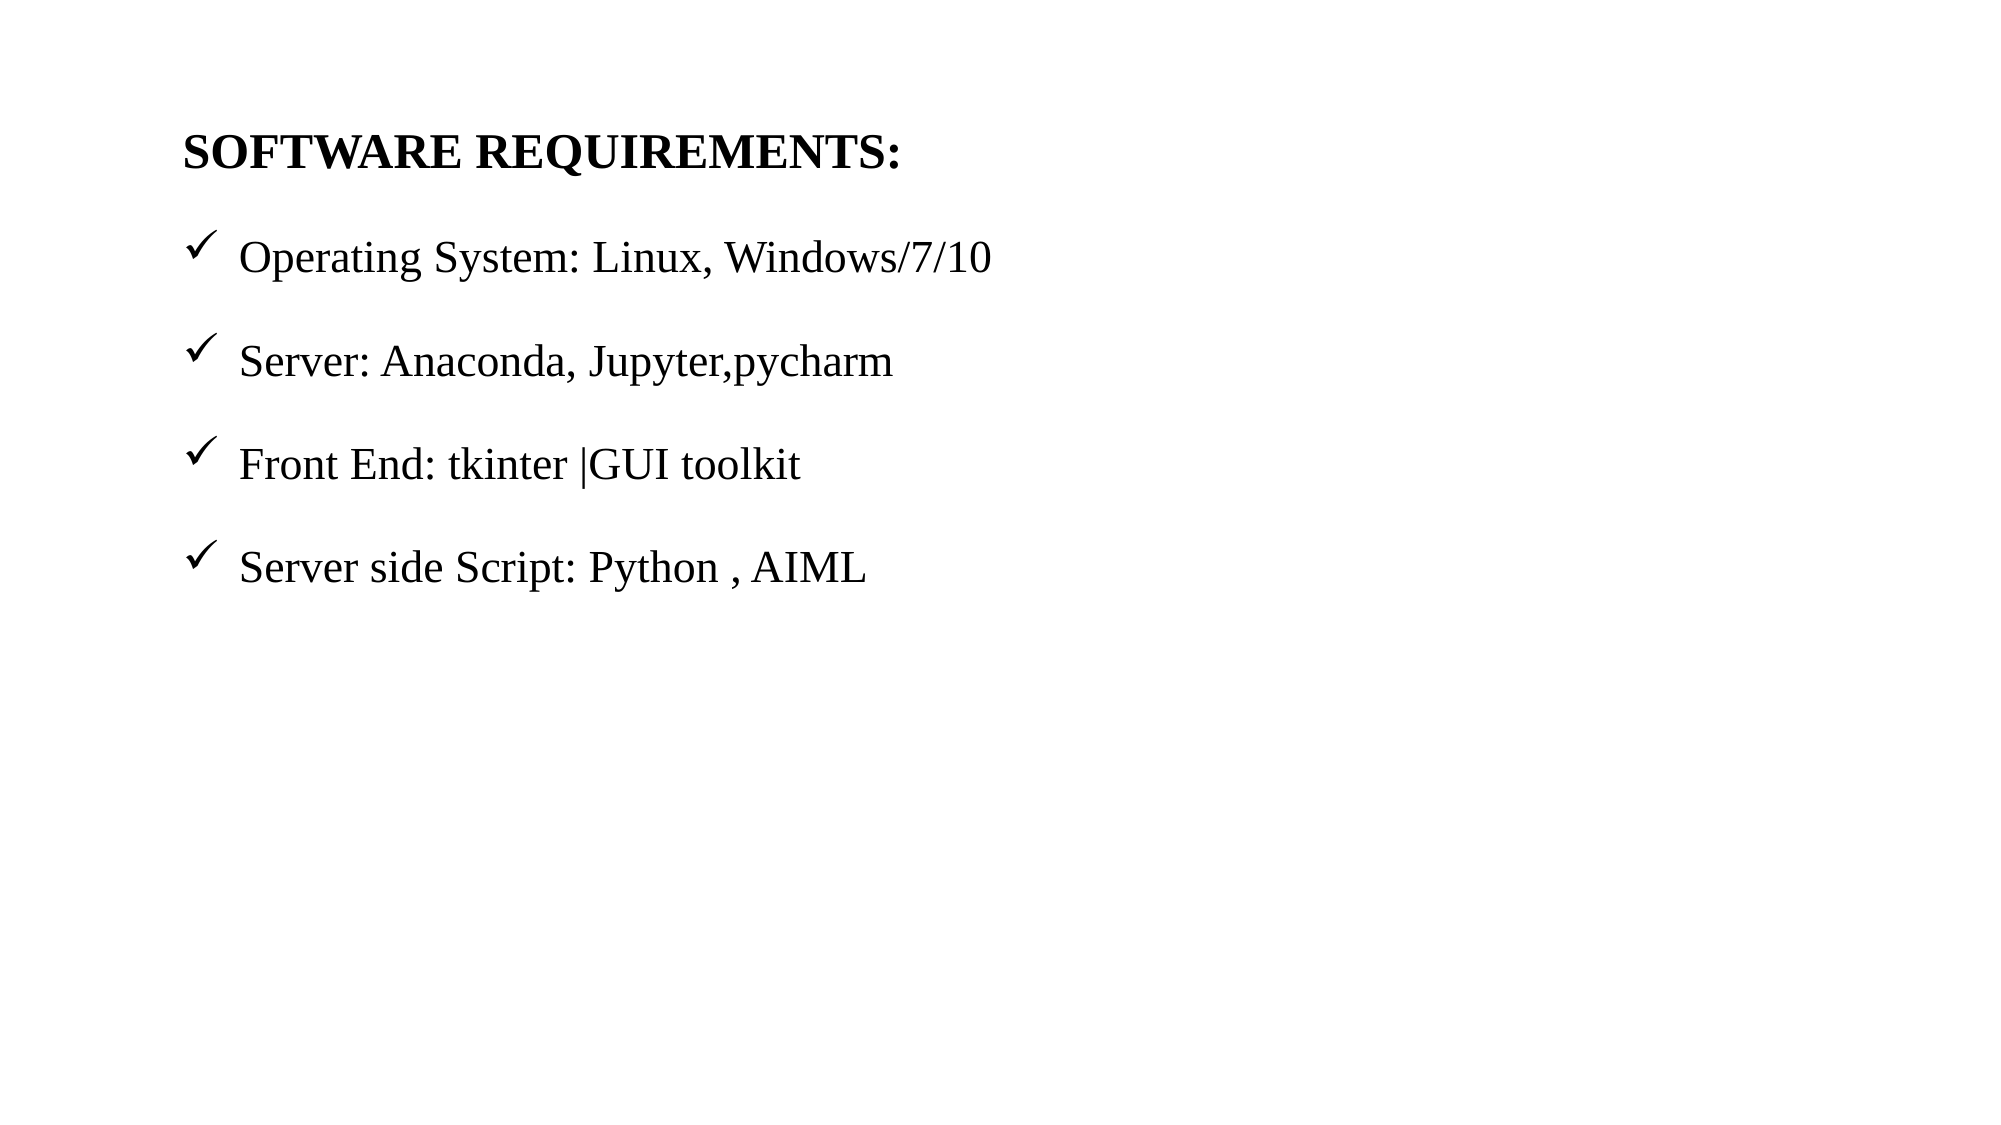

SOFTWARE REQUIREMENTS:
Operating System: Linux, Windows/7/10
Server: Anaconda, Jupyter,pycharm
Front End: tkinter |GUI toolkit
Server side Script: Python , AIML